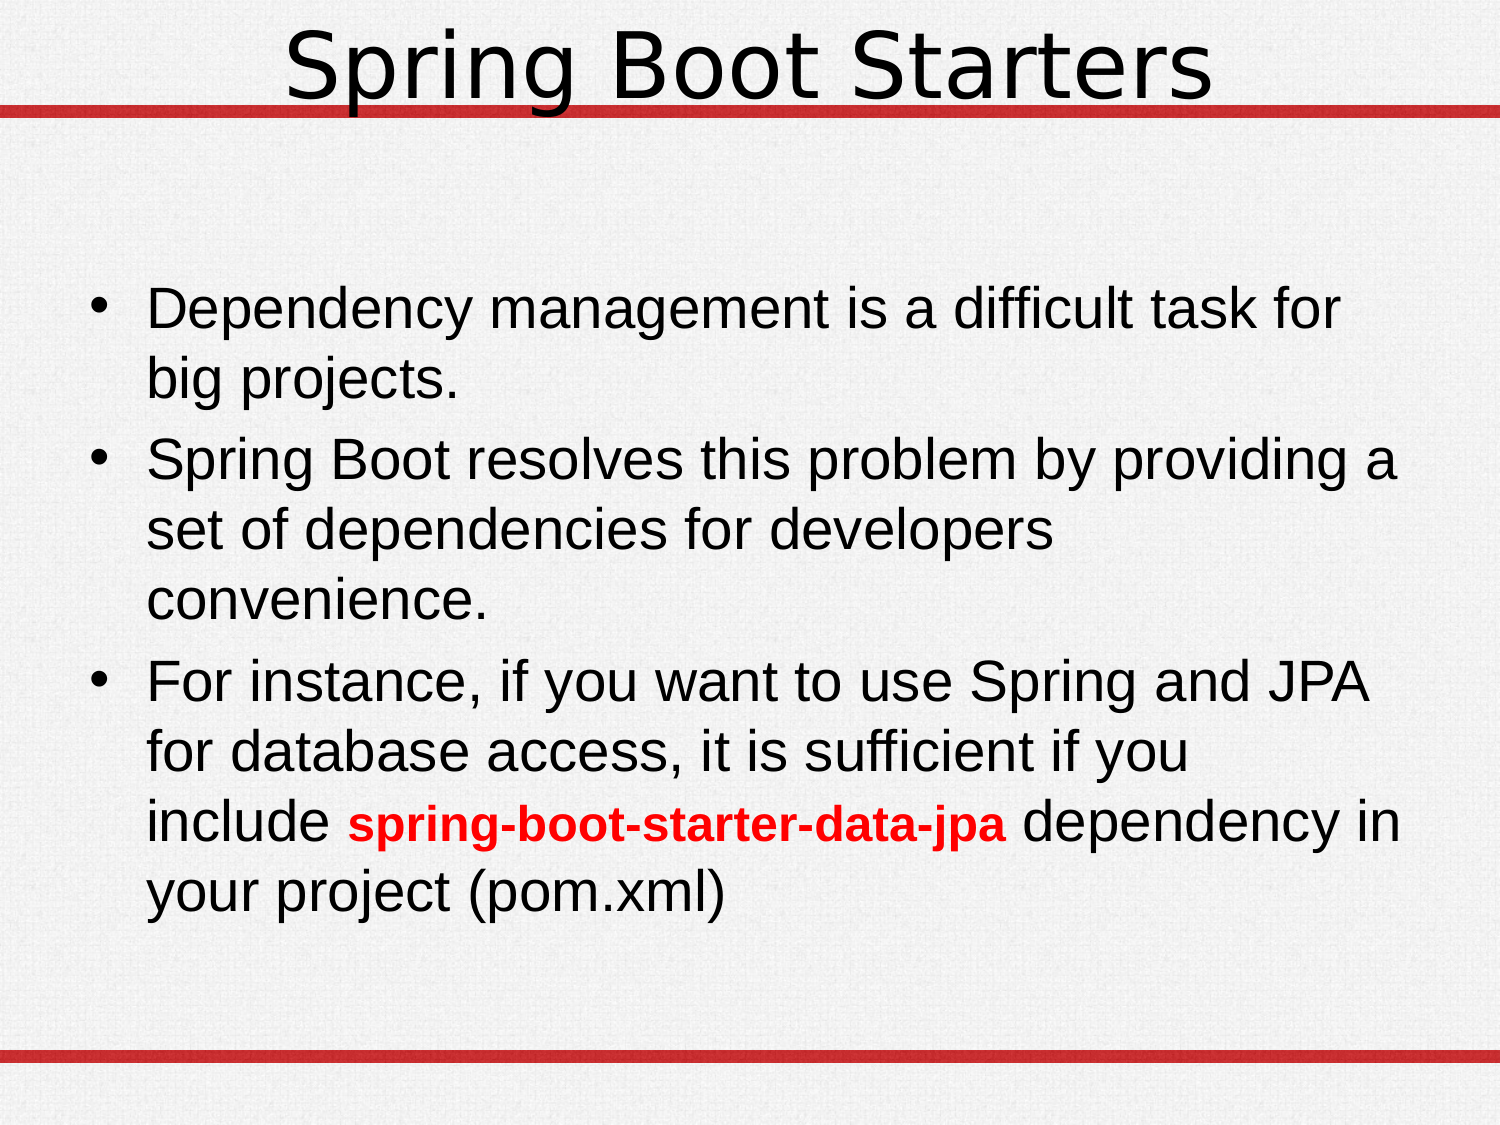

# Spring Boot Starters
Dependency management is a difficult task for big projects.
Spring Boot resolves this problem by providing a set of dependencies for developers convenience.
For instance, if you want to use Spring and JPA for database access, it is sufficient if you include spring-boot-starter-data-jpa dependency in your project (pom.xml)

30